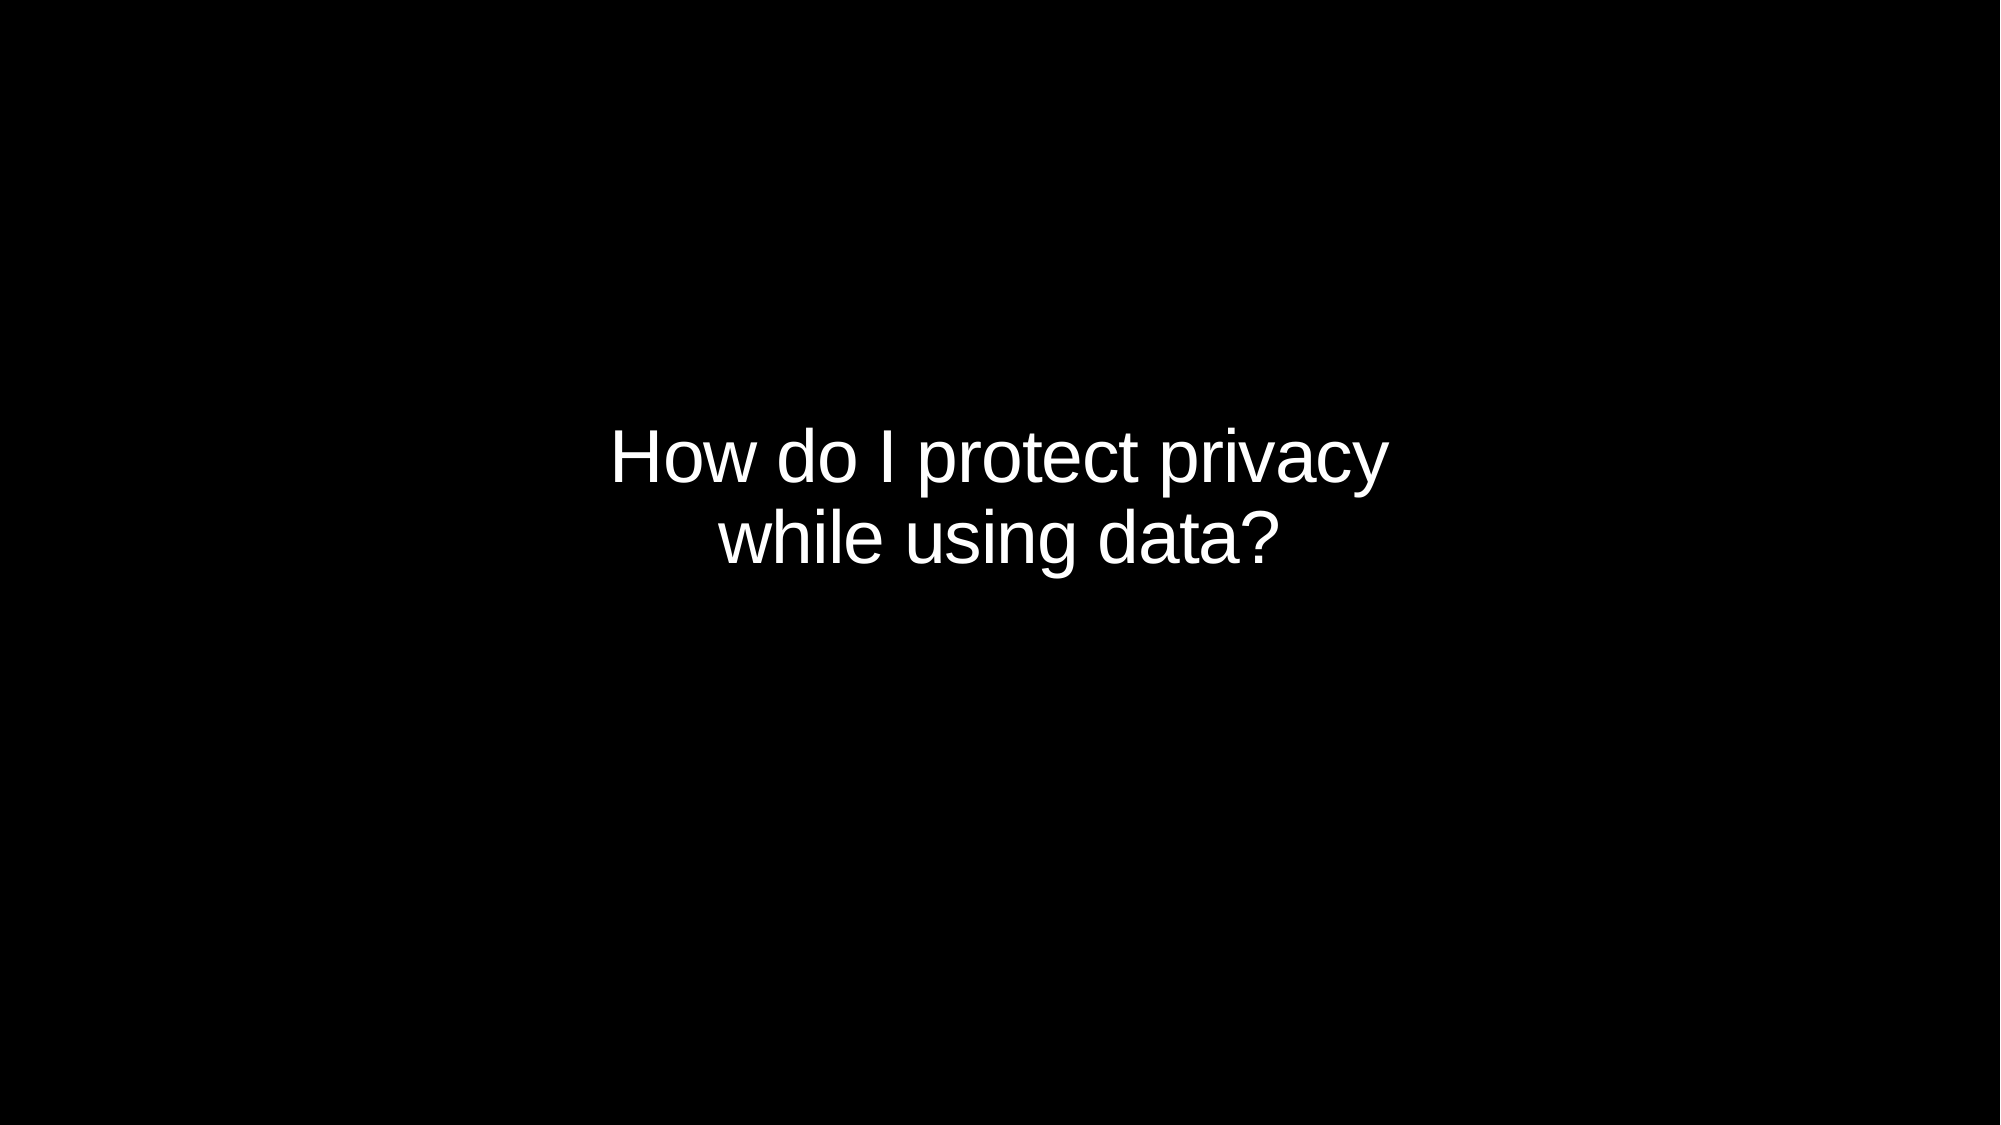

# How do I protect privacy while using data?